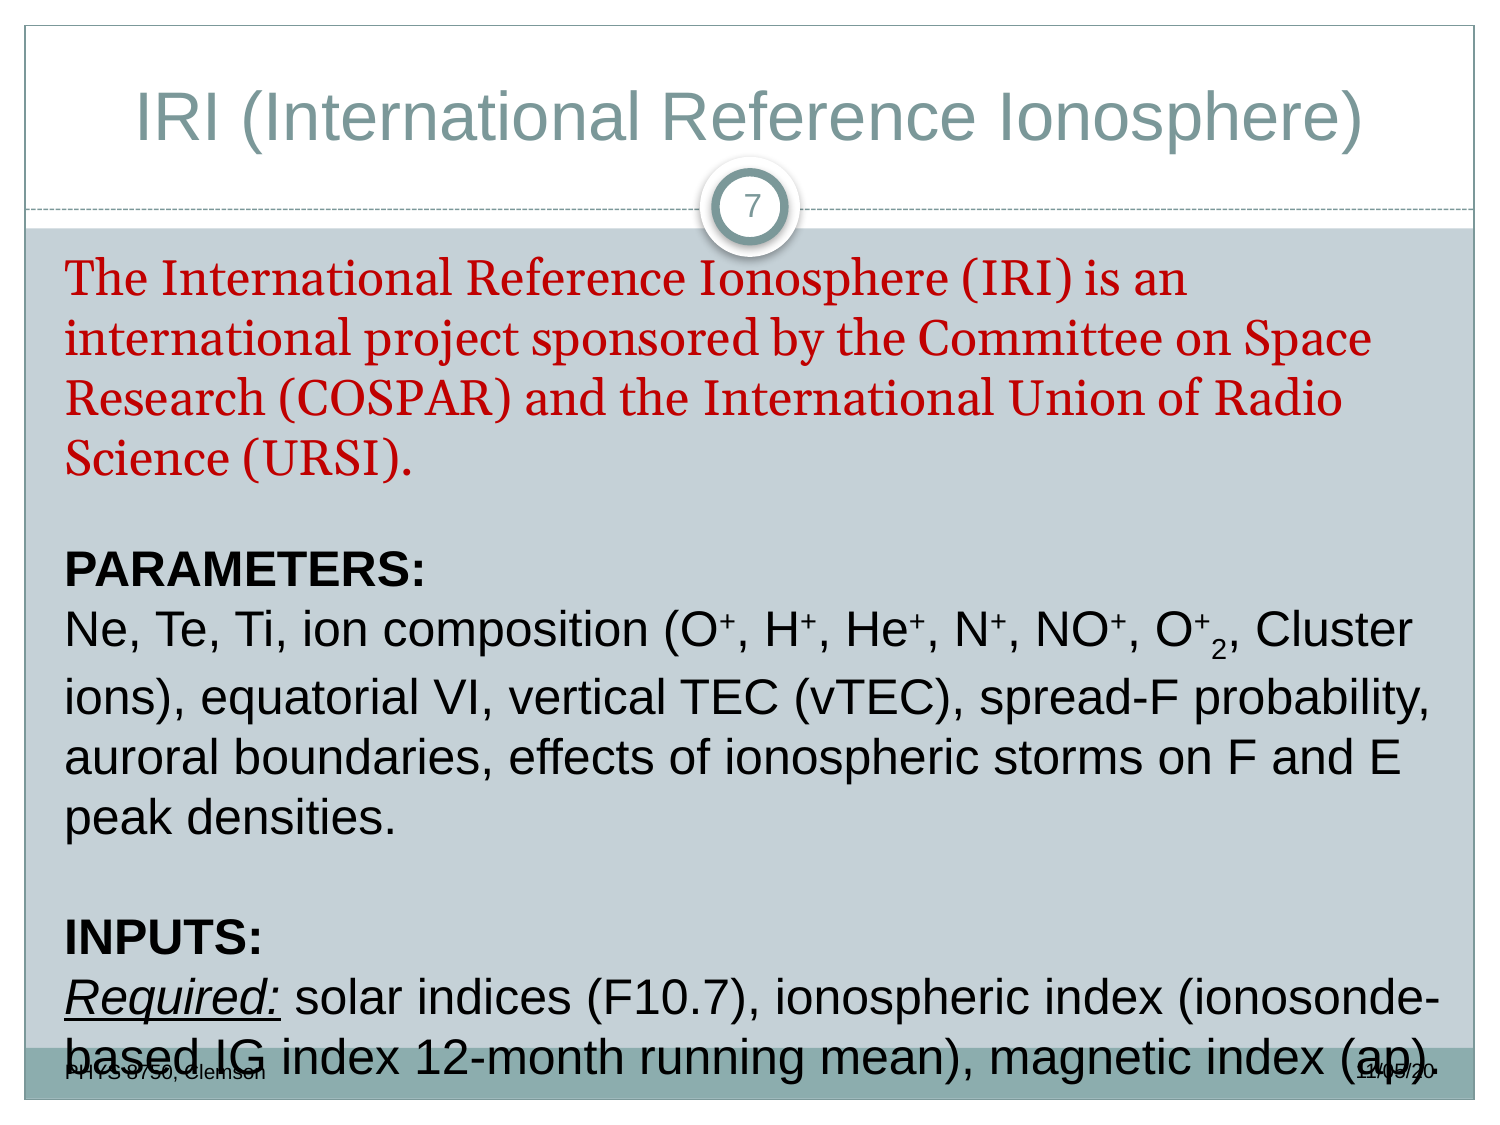

# IRI (International Reference Ionosphere)
7
The International Reference Ionosphere (IRI) is an international project sponsored by the Committee on Space Research (COSPAR) and the International Union of Radio Science (URSI).
PARAMETERS:
Ne, Te, Ti, ion composition (O+, H+, He+, N+, NO+, O+2, Cluster ions), equatorial VI, vertical TEC (vTEC), spread-F probability, auroral boundaries, effects of ionospheric storms on F and E peak densities.

INPUTS:
Required: solar indices (F10.7), ionospheric index (ionosonde-based IG index 12-month running mean), magnetic index (ap).
11/05/20
PHYS 8750, Clemson